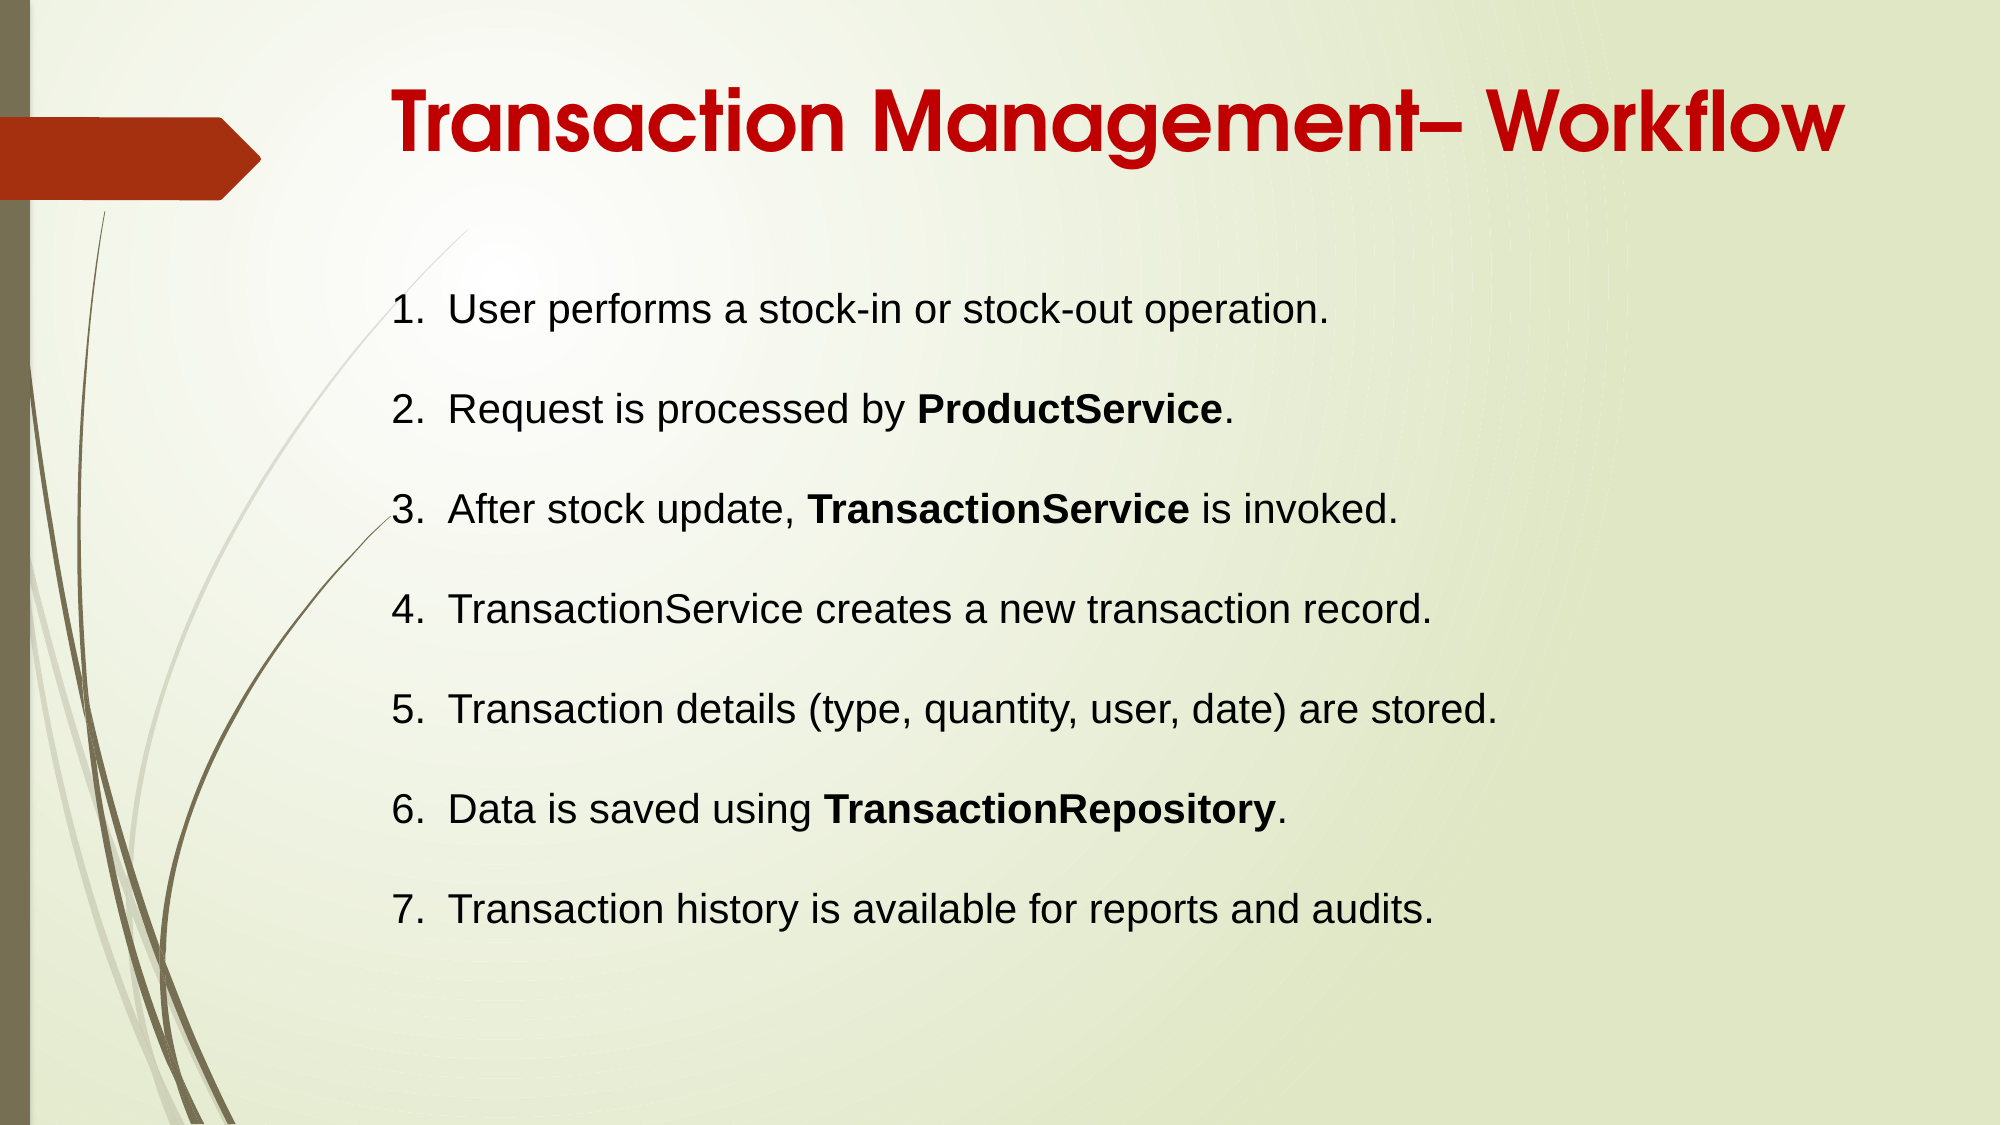

# Transaction Management– Workflow
User performs a stock-in or stock-out operation.

Request is processed by ProductService.

After stock update, TransactionService is invoked.

TransactionService creates a new transaction record.

Transaction details (type, quantity, user, date) are stored.

Data is saved using TransactionRepository.

Transaction history is available for reports and audits.